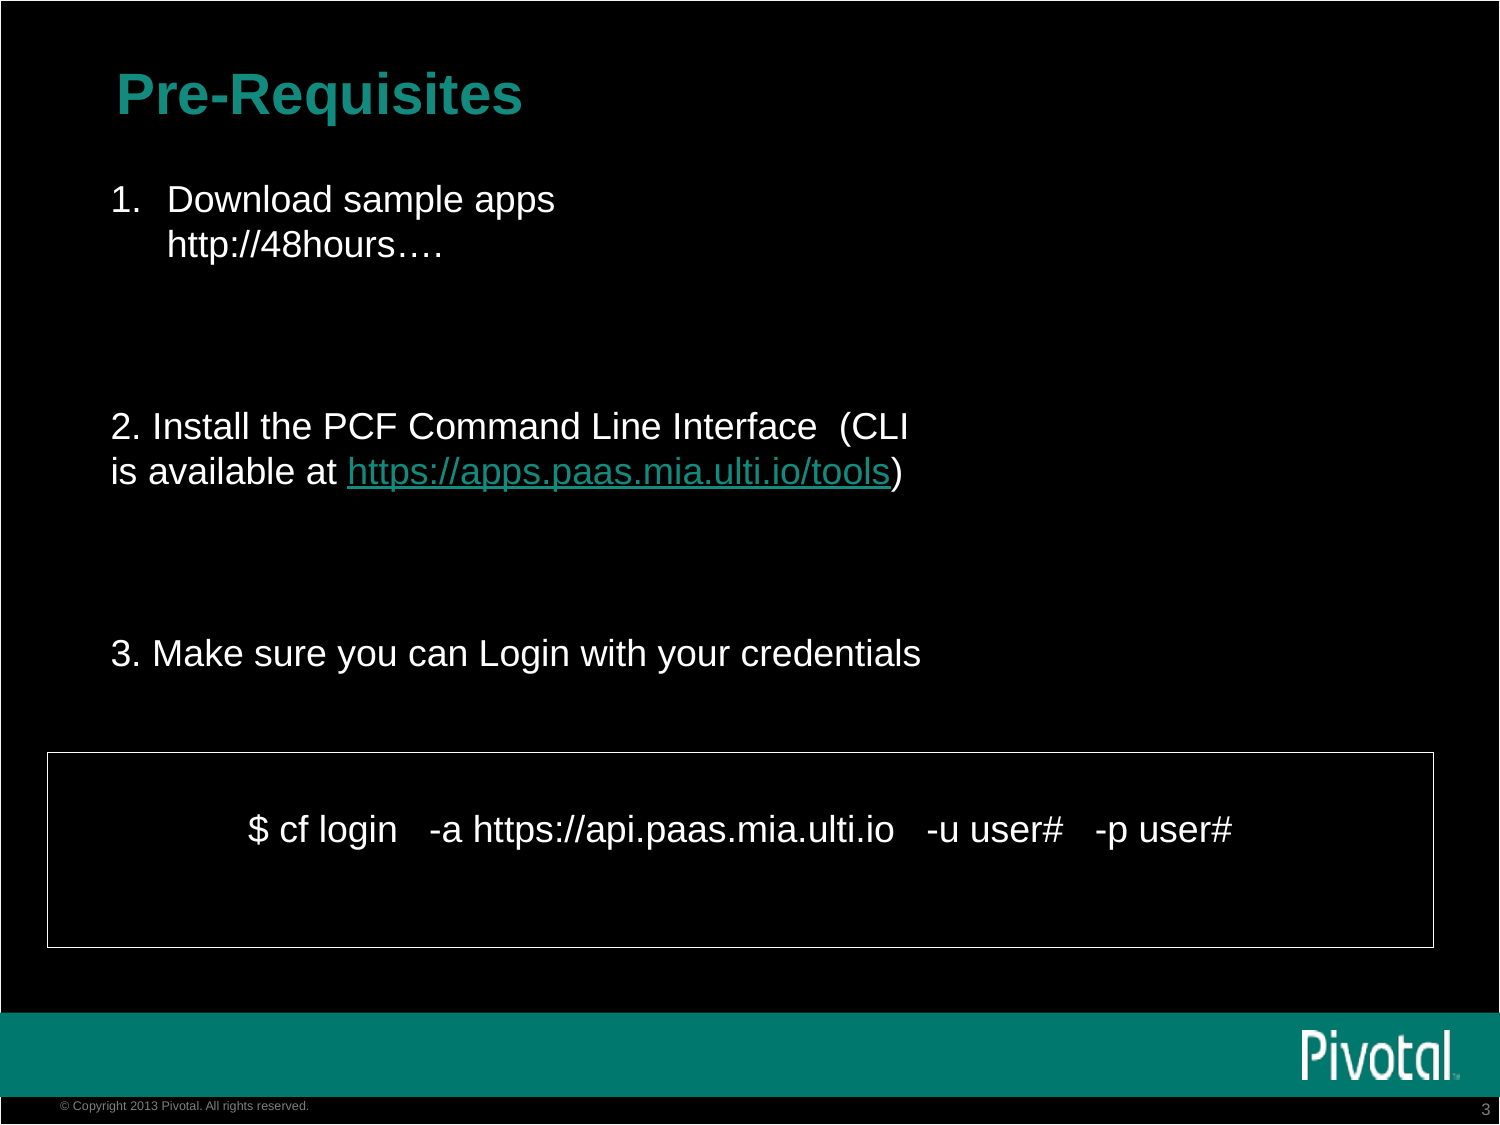

Pre-Requisites
Download sample apps
http://48hours….
2. Install the PCF Command Line Interface  (CLI  is available at https://apps.paas.mia.ulti.io/tools)
3. Make sure you can Login with your credentials

$ cf login   -a https://api.paas.mia.ulti.io   -u user#   -p user#